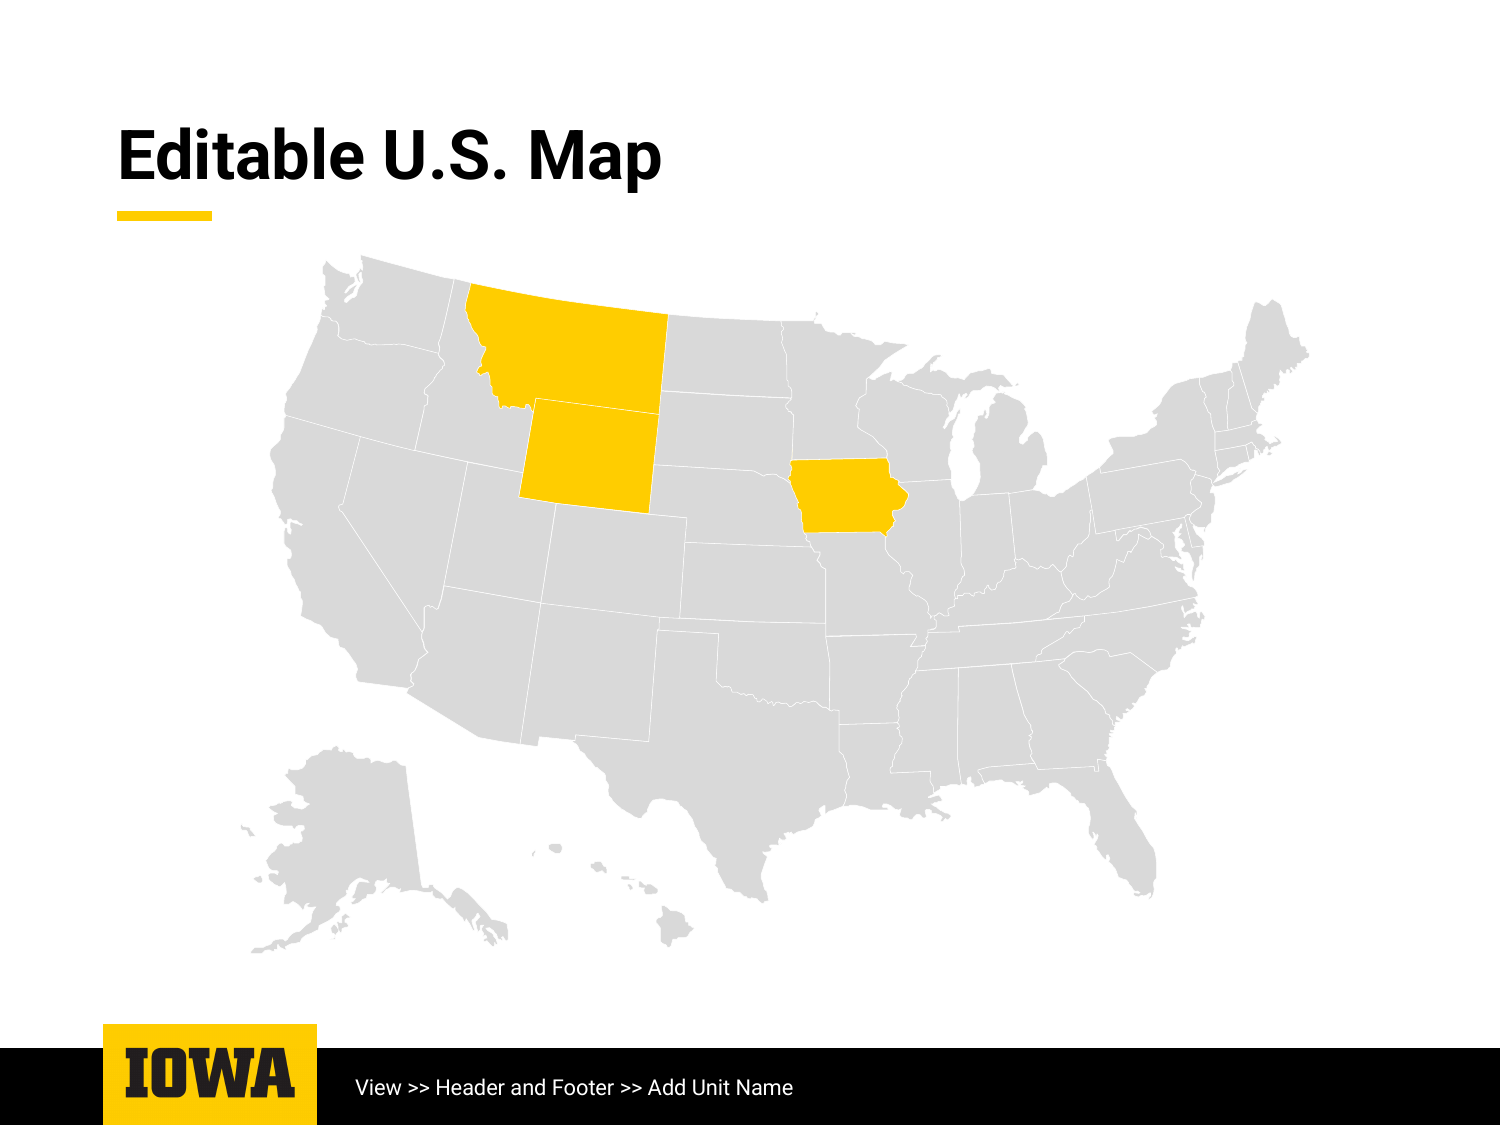

# Editable U.S. Map

View >> Header and Footer >> Add Unit Name